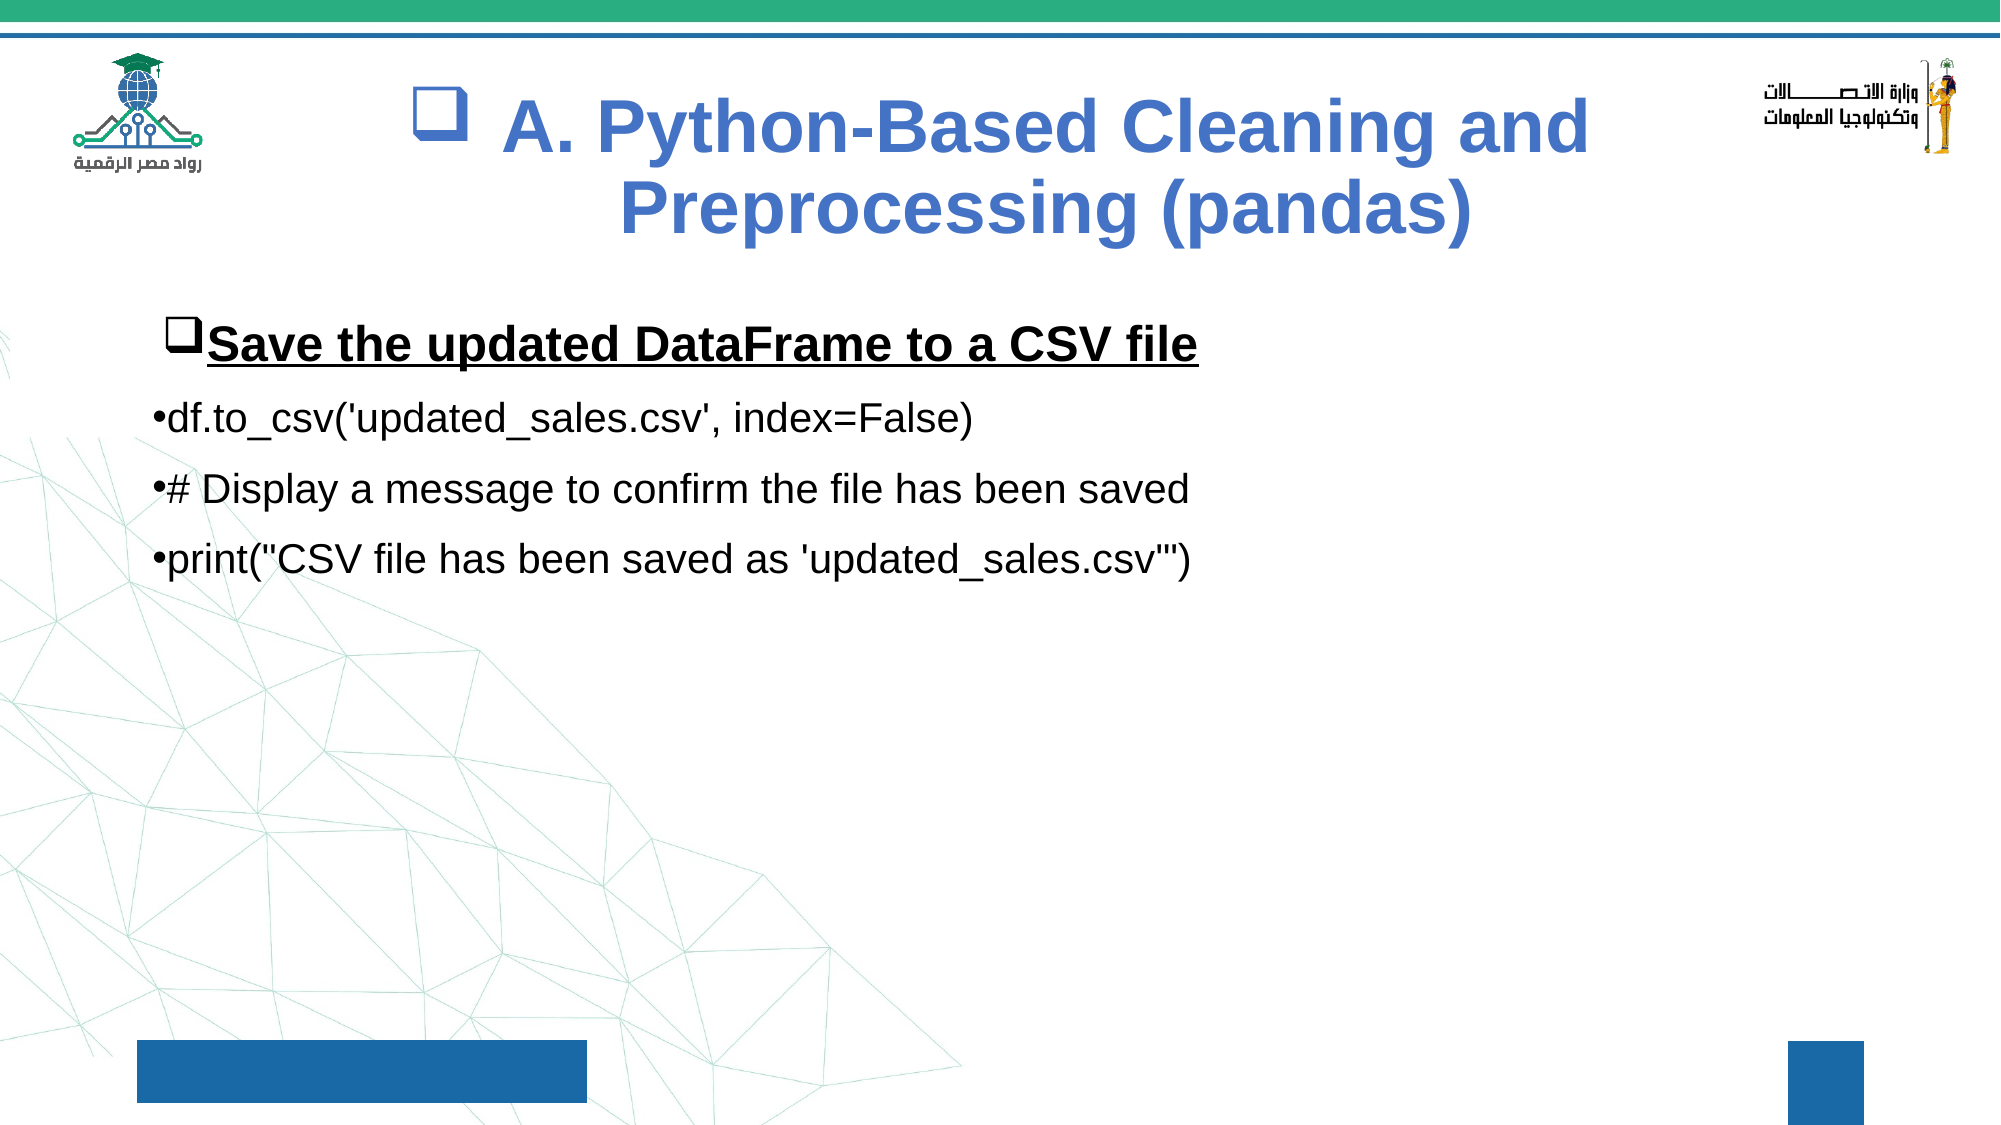

# A. Python-Based Cleaning and Preprocessing (pandas)
Save the updated DataFrame to a CSV file
df.to_csv('updated_sales.csv', index=False)
# Display a message to confirm the file has been saved
print("CSV file has been saved as 'updated_sales.csv'")